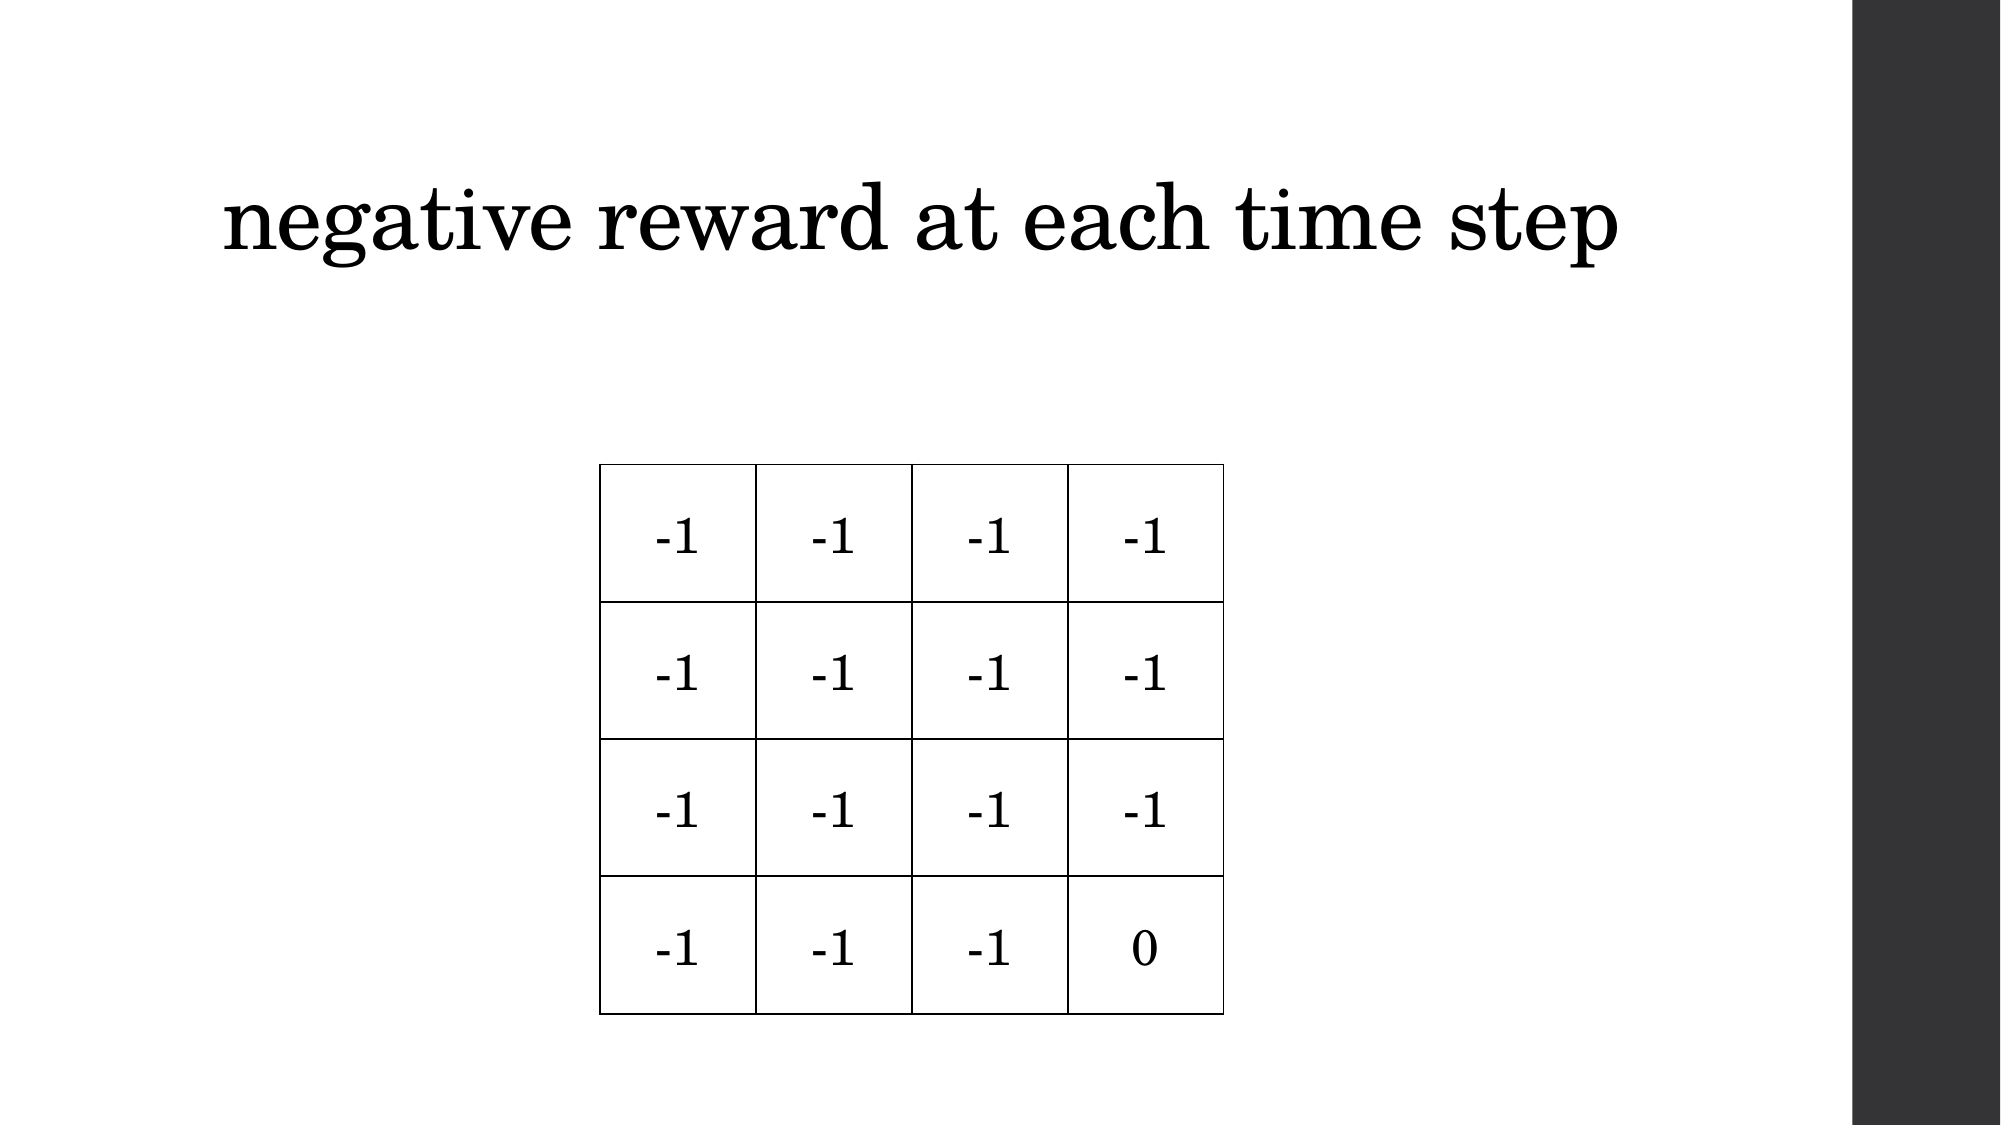

# negative reward at each time step
| -1 | -1 | -1 | -1 |
| --- | --- | --- | --- |
| -1 | -1 | -1 | -1 |
| -1 | -1 | -1 | -1 |
| -1 | -1 | -1 | 0 |